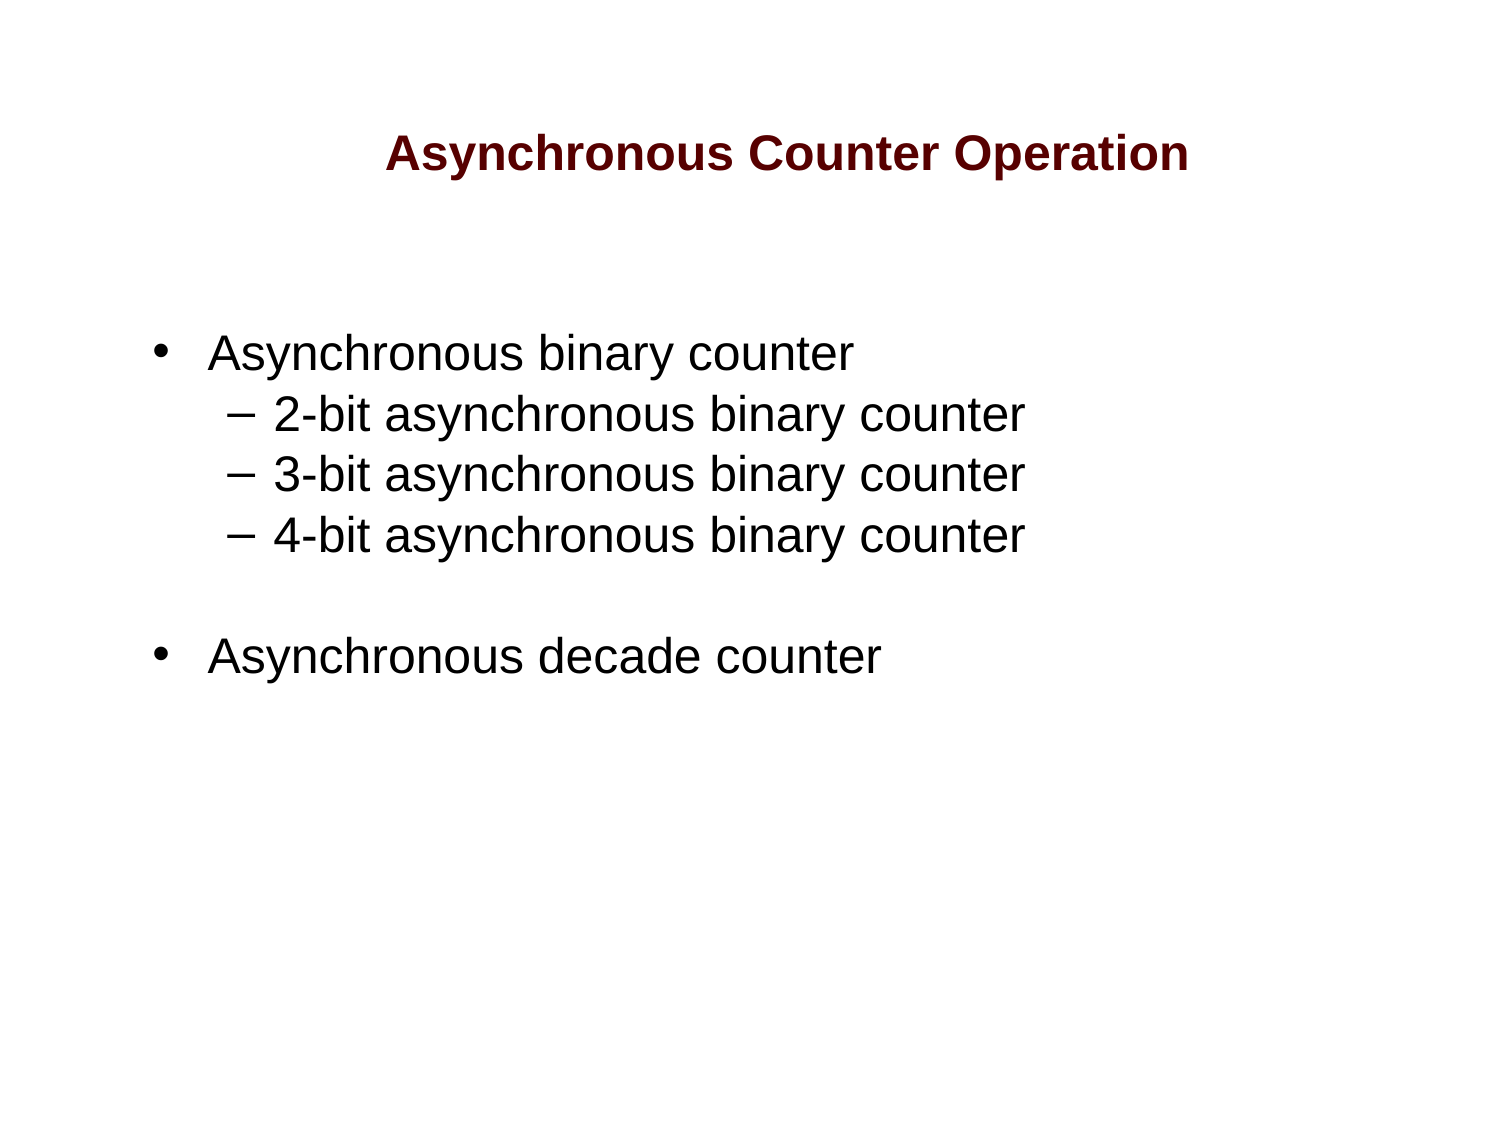

Asynchronous Counter Operation
Asynchronous binary counter
2-bit asynchronous binary counter
3-bit asynchronous binary counter
4-bit asynchronous binary counter

Asynchronous decade counter
7